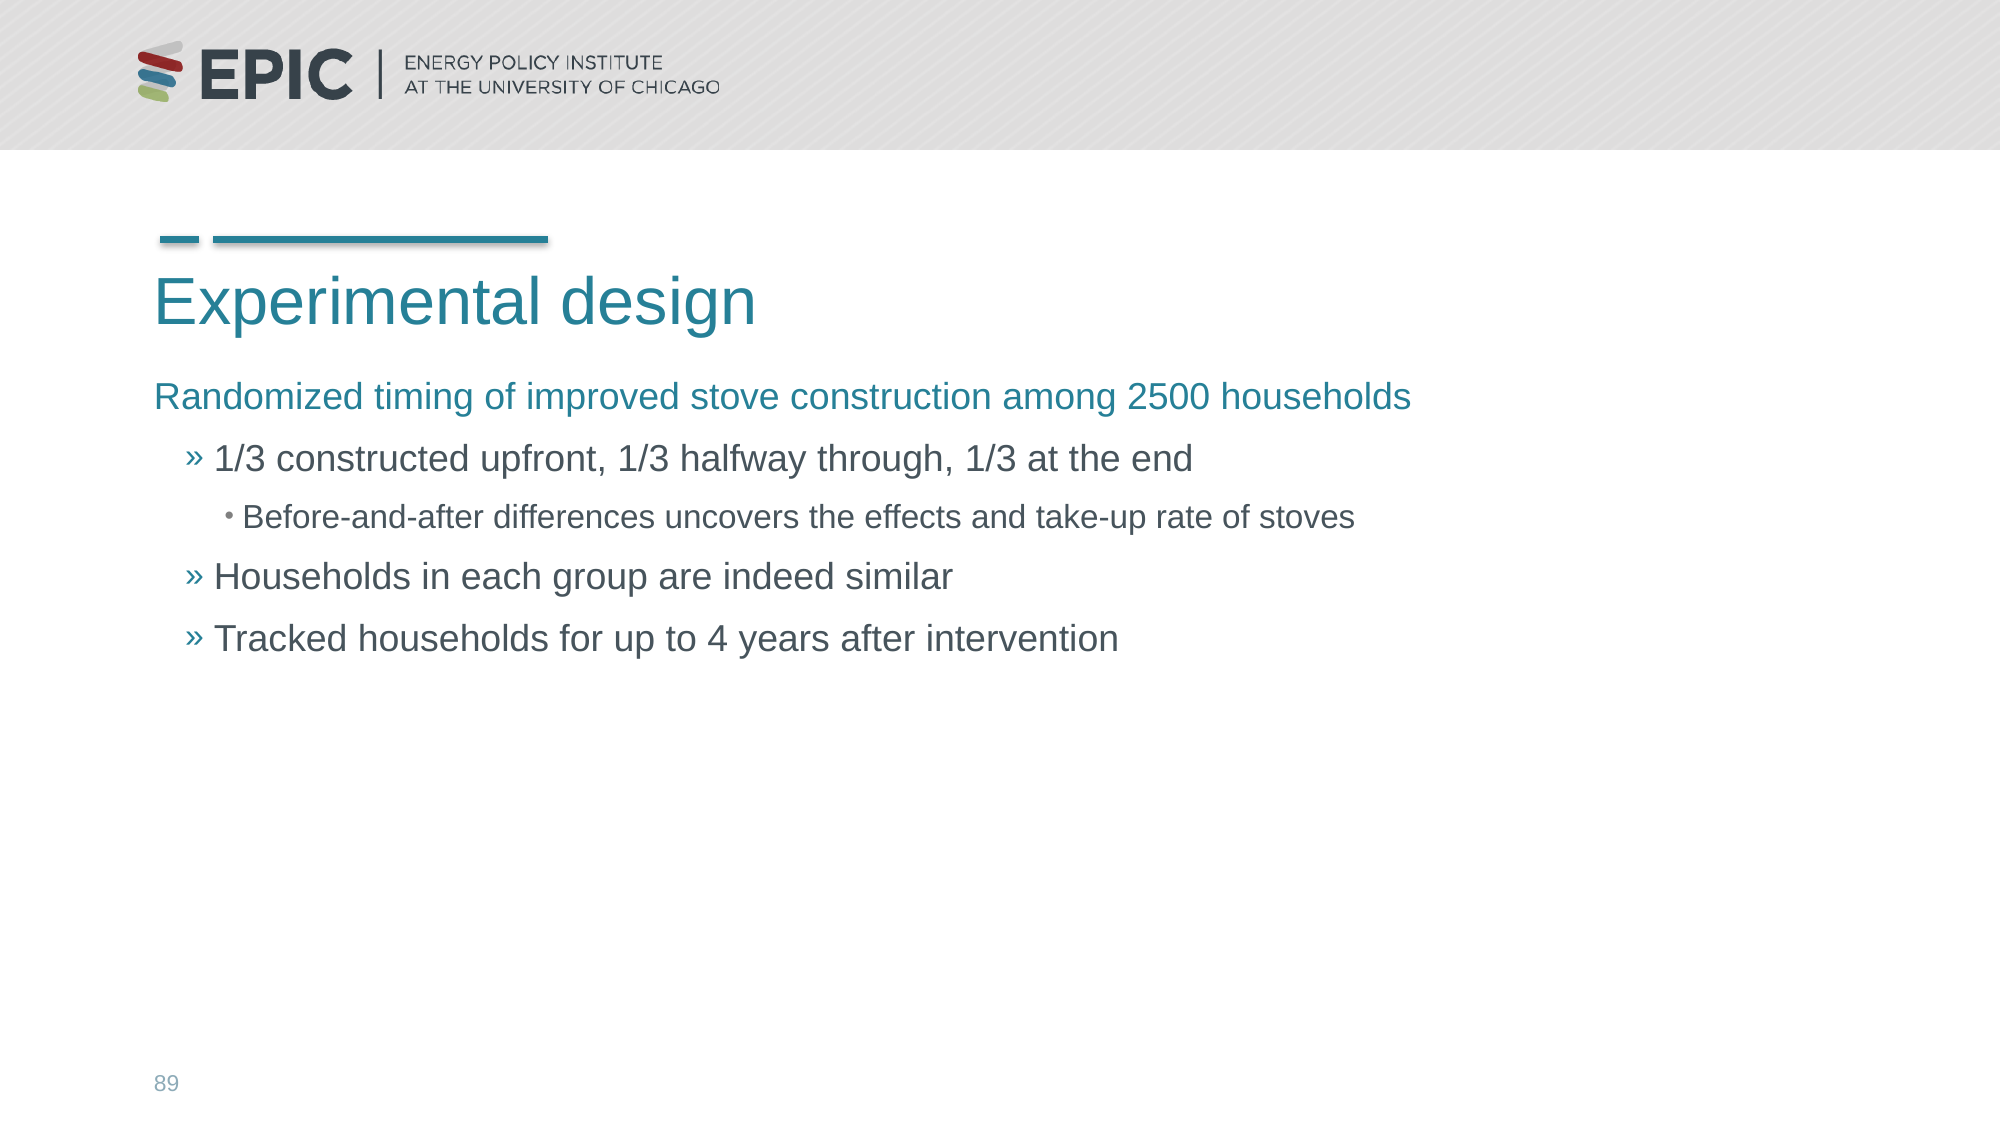

# Experimental design
Randomized timing of improved stove construction among 2500 households
1/3 constructed upfront, 1/3 halfway through, 1/3 at the end
Before-and-after differences uncovers the effects and take-up rate of stoves
Households in each group are indeed similar
Tracked households for up to 4 years after intervention
89